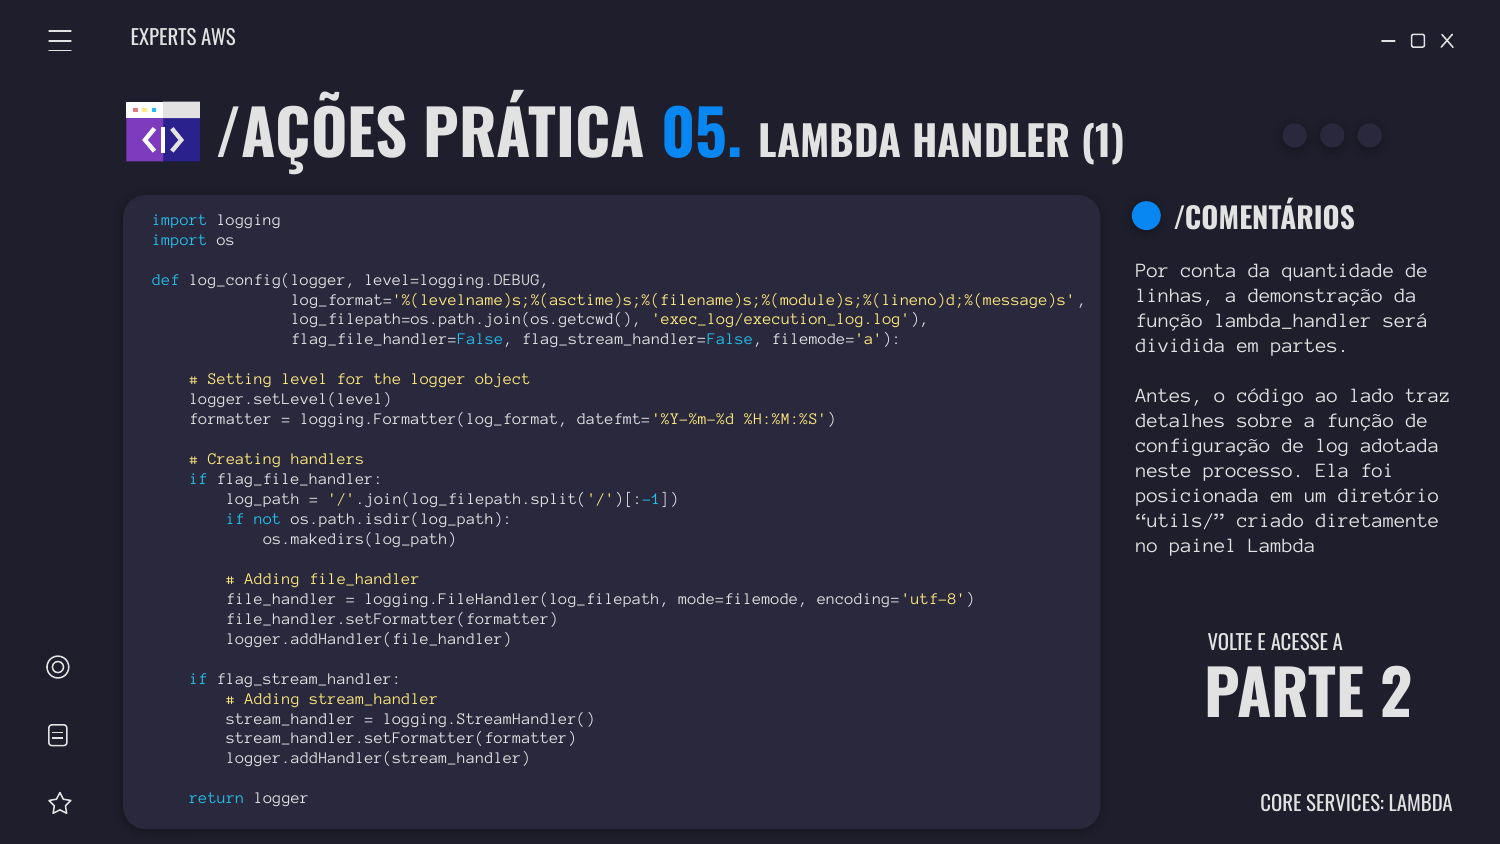

EXPERTS AWS

/AÇÕES PRÁTICA 05. LAMBDA HANDLER (1)

/COMENTÁRIOS

import logging
import os

def log_config(logger, level=logging.DEBUG,
               log_format='%(levelname)s;%(asctime)s;%(filename)s;%(module)s;%(lineno)d;%(message)s',
               log_filepath=os.path.join(os.getcwd(), 'exec_log/execution_log.log'),
               flag_file_handler=False, flag_stream_handler=False, filemode='a'):

    # Setting level for the logger object
    logger.setLevel(level)
    formatter = logging.Formatter(log_format, datefmt='%Y-%m-%d %H:%M:%S')

    # Creating handlers
    if flag_file_handler:
        log_path = '/'.join(log_filepath.split('/')[:-1])
        if not os.path.isdir(log_path):
            os.makedirs(log_path)

        # Adding file_handler
        file_handler = logging.FileHandler(log_filepath, mode=filemode, encoding='utf-8')
        file_handler.setFormatter(formatter)
        logger.addHandler(file_handler)

    if flag_stream_handler:
        # Adding stream_handler
        stream_handler = logging.StreamHandler()
        stream_handler.setFormatter(formatter)
        logger.addHandler(stream_handler)

    return logger

Por conta da quantidade de linhas, a demonstração da função lambda_handler será dividida em partes.

Antes, o código ao lado traz detalhes sobre a função de configuração de log adotada neste processo. Ela foi posicionada em um diretório “utils/” criado diretamente no painel Lambda
VOLTE E ACESSE A
PARTE 2

CORE SERVICES: LAMBDA